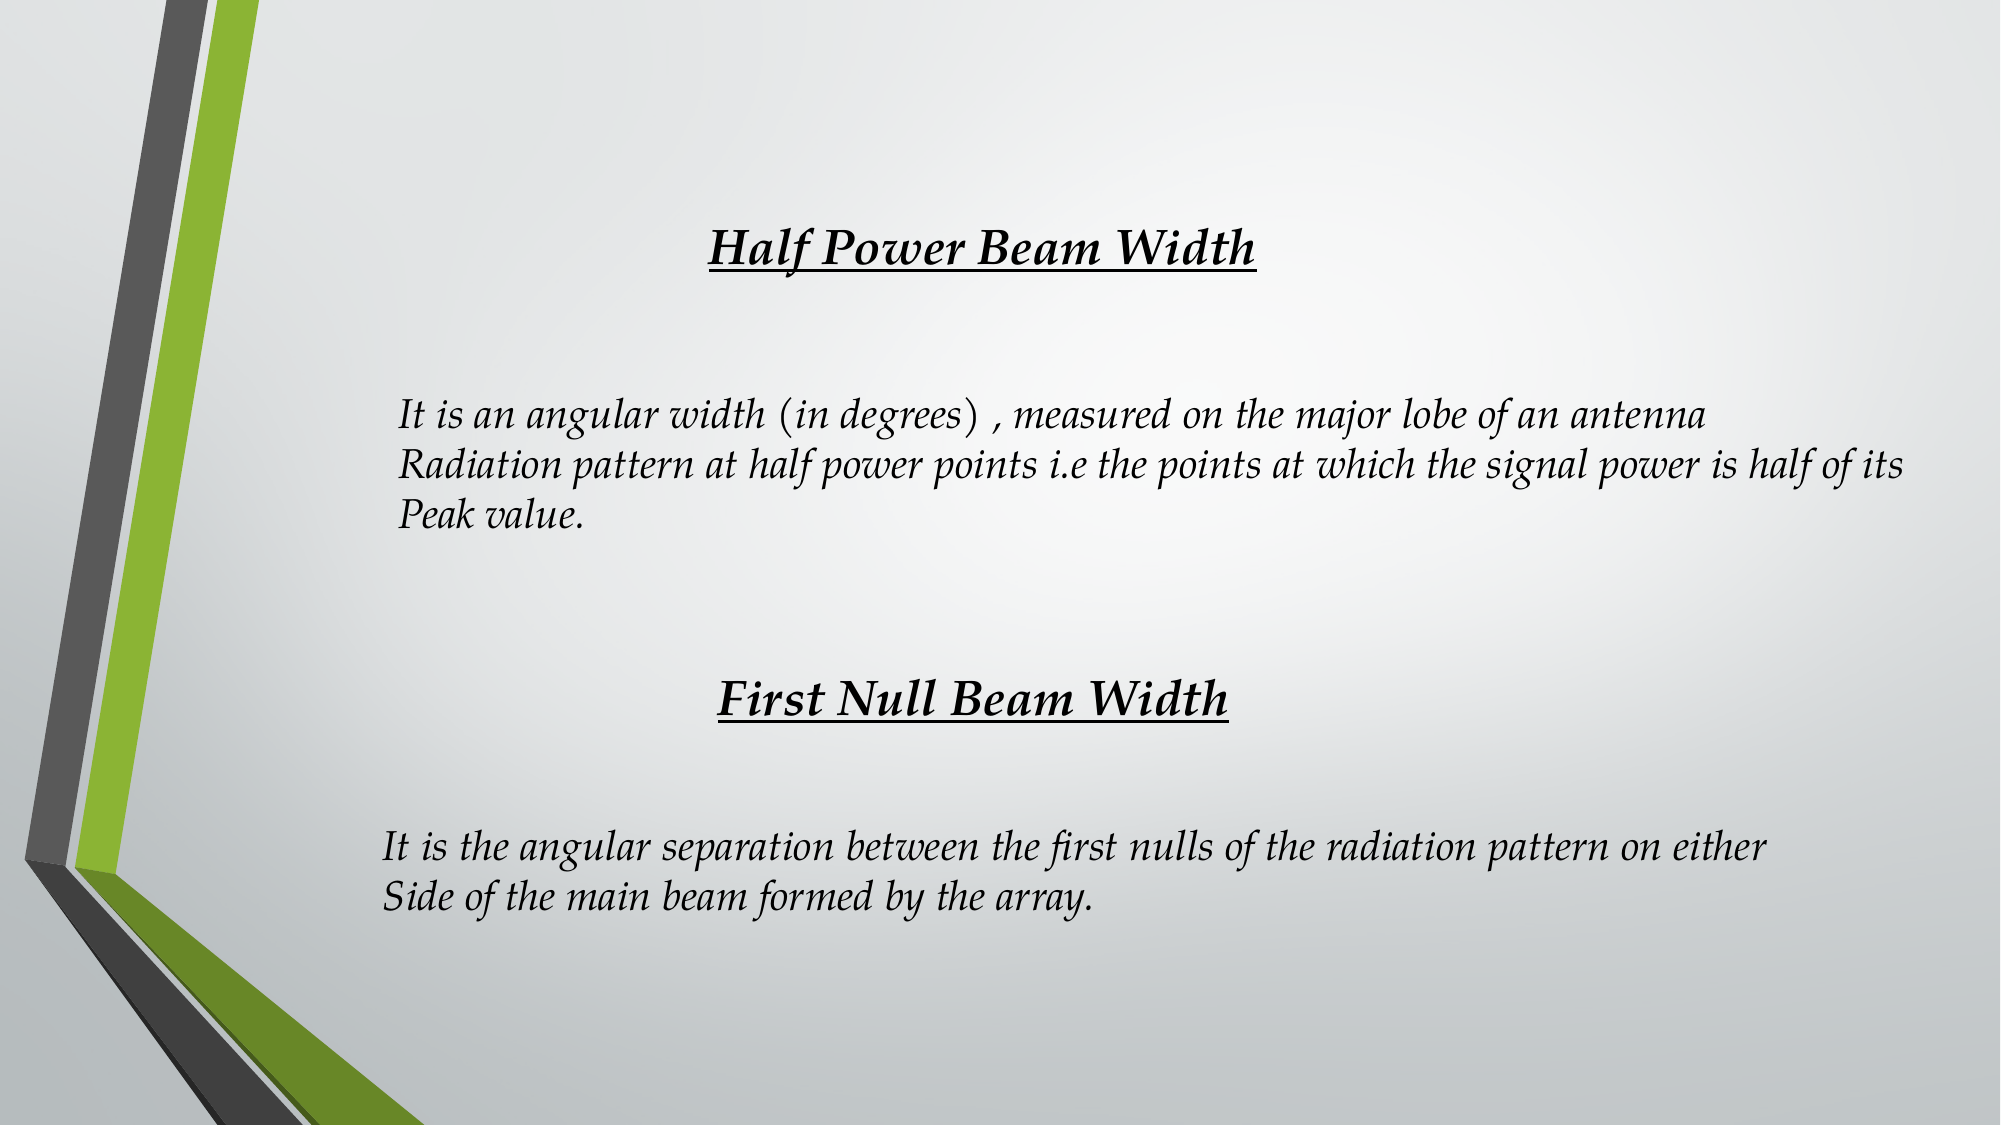

Half Power Beam Width
It is an angular width (in degrees) , measured on the major lobe of an antenna
Radiation pattern at half power points i.e the points at which the signal power is half of its
Peak value.
First Null Beam Width
It is the angular separation between the first nulls of the radiation pattern on either
Side of the main beam formed by the array.